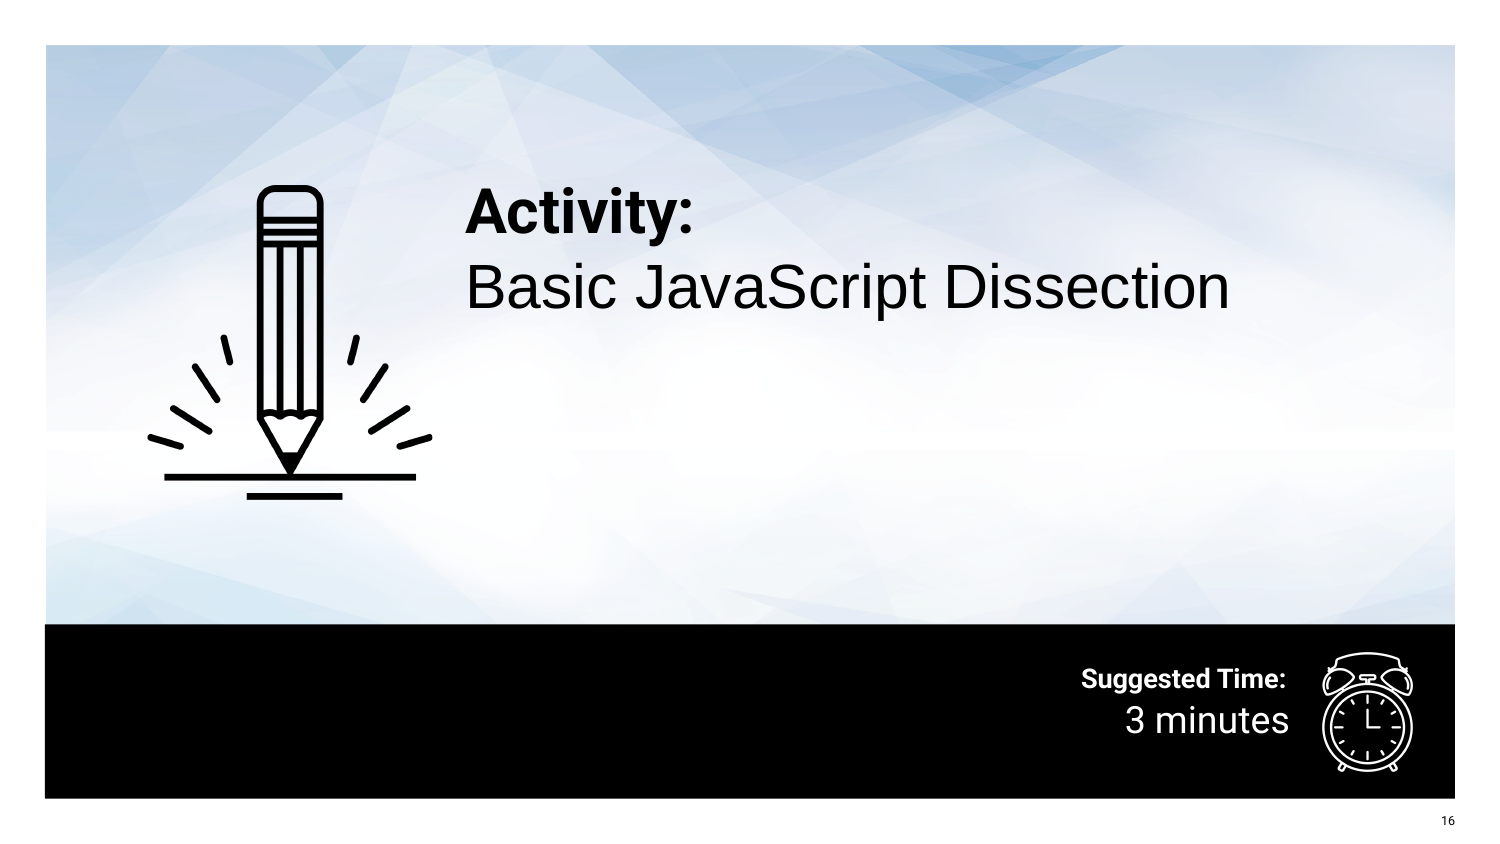

Activity:
Basic JavaScript Dissection
# 3 minutes